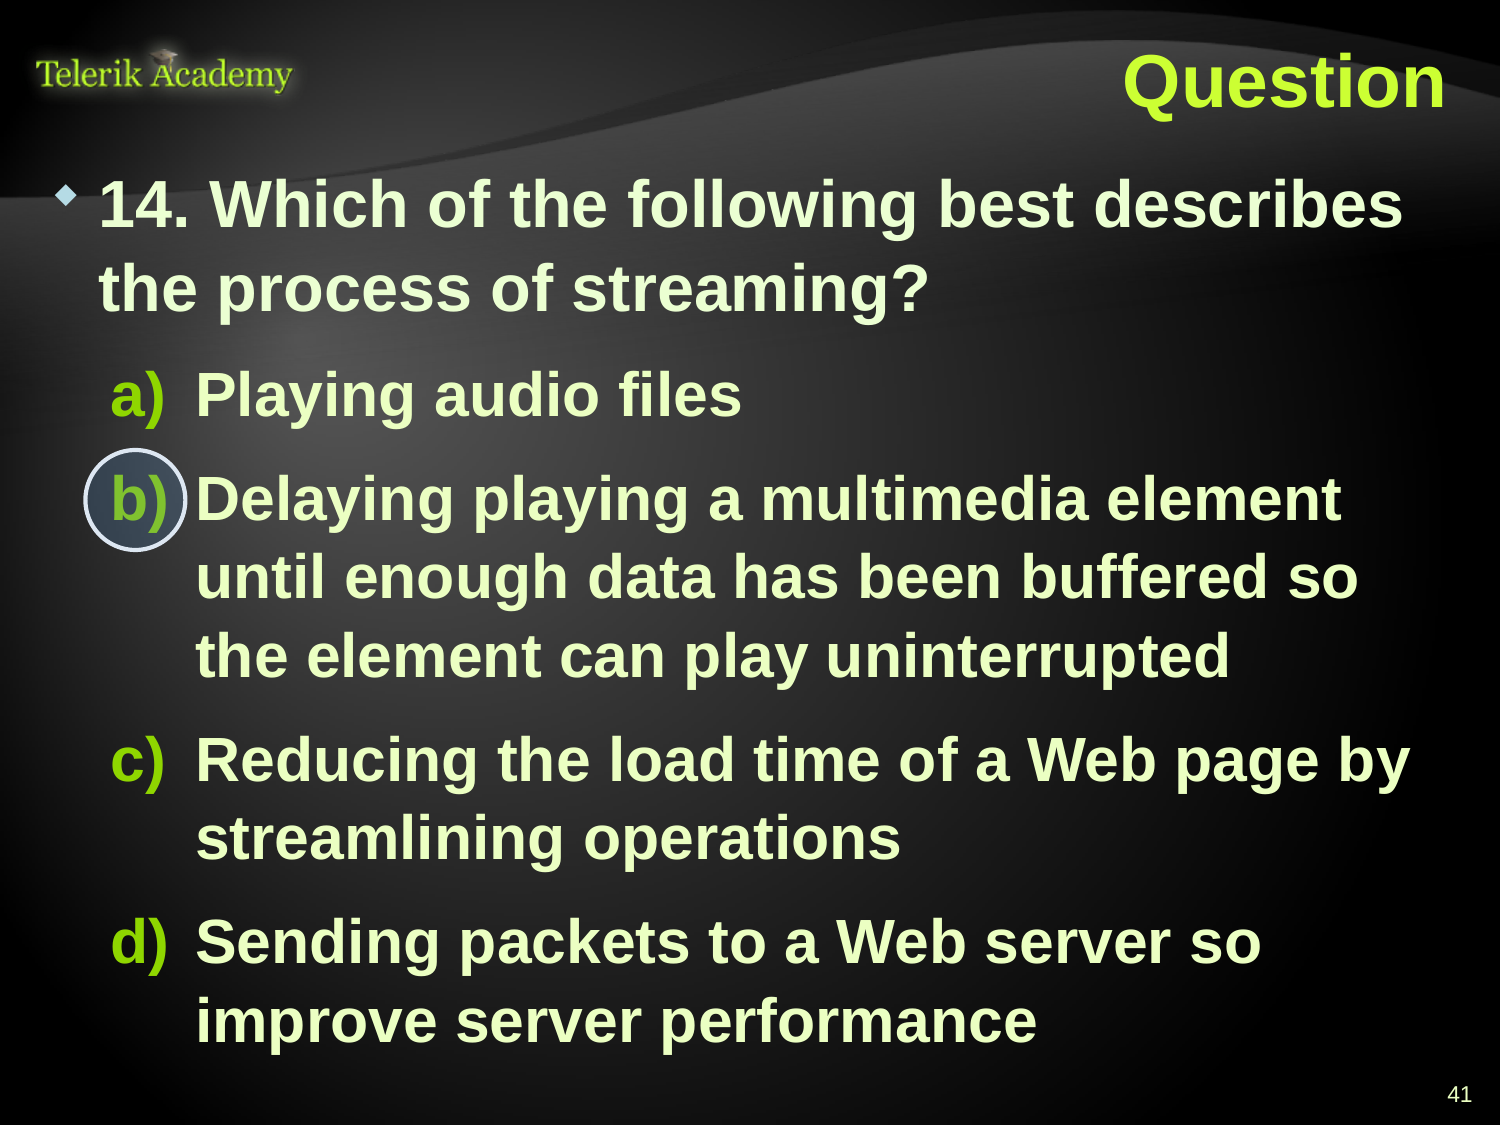

# Question
14. Which of the following best describes the process of streaming?
Playing audio files
Delaying playing a multimedia element until enough data has been buffered so the element can play uninterrupted
Reducing the load time of a Web page by streamlining operations
Sending packets to a Web server so improve server performance

41